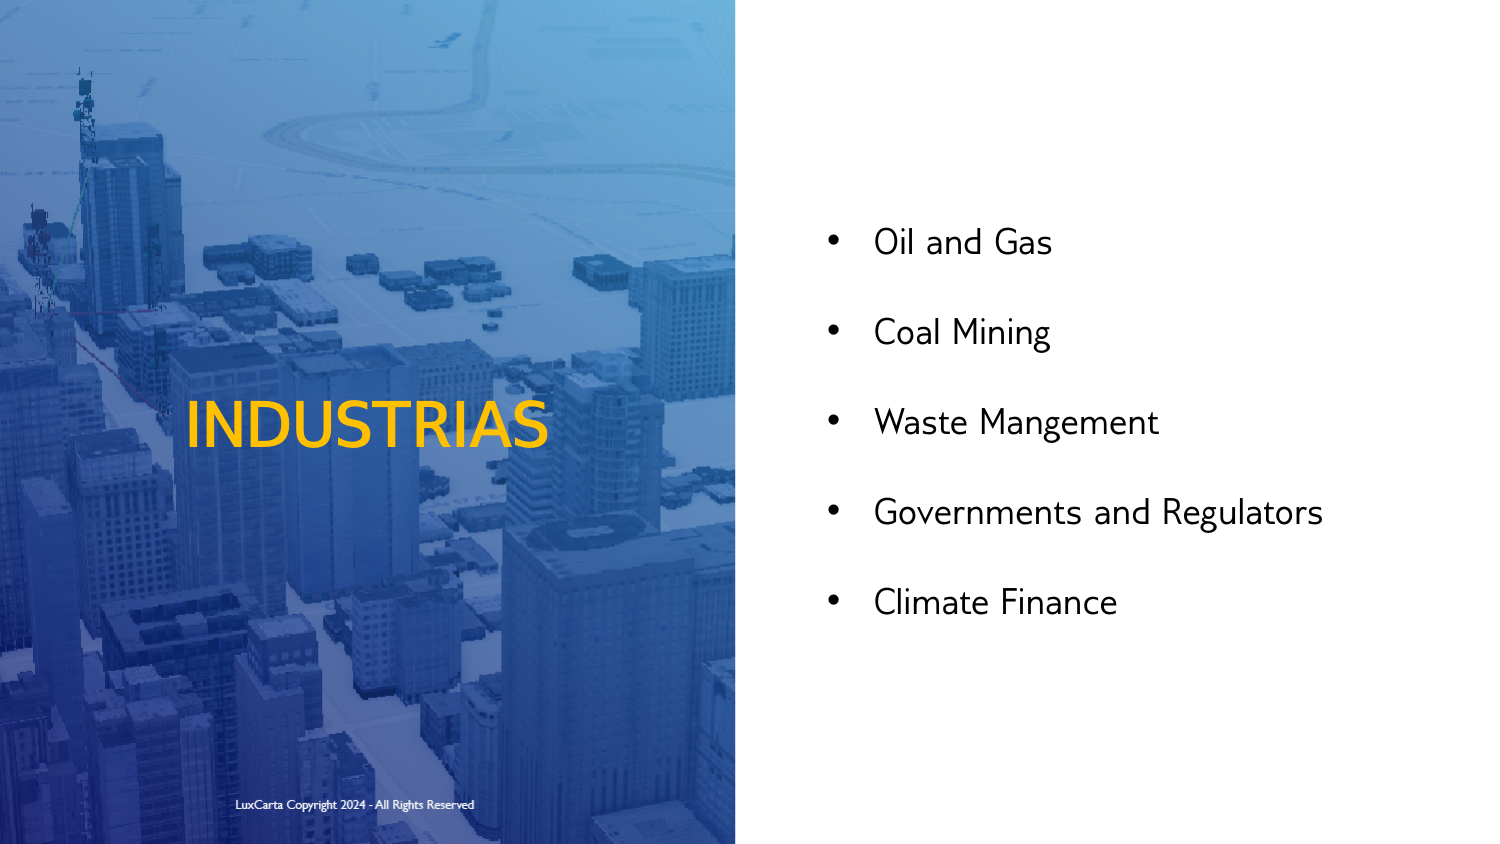

Oil and Gas

Coal Mining

Waste Mangement

Governments and Regulators

Climate Finance
INDUSTRIAS